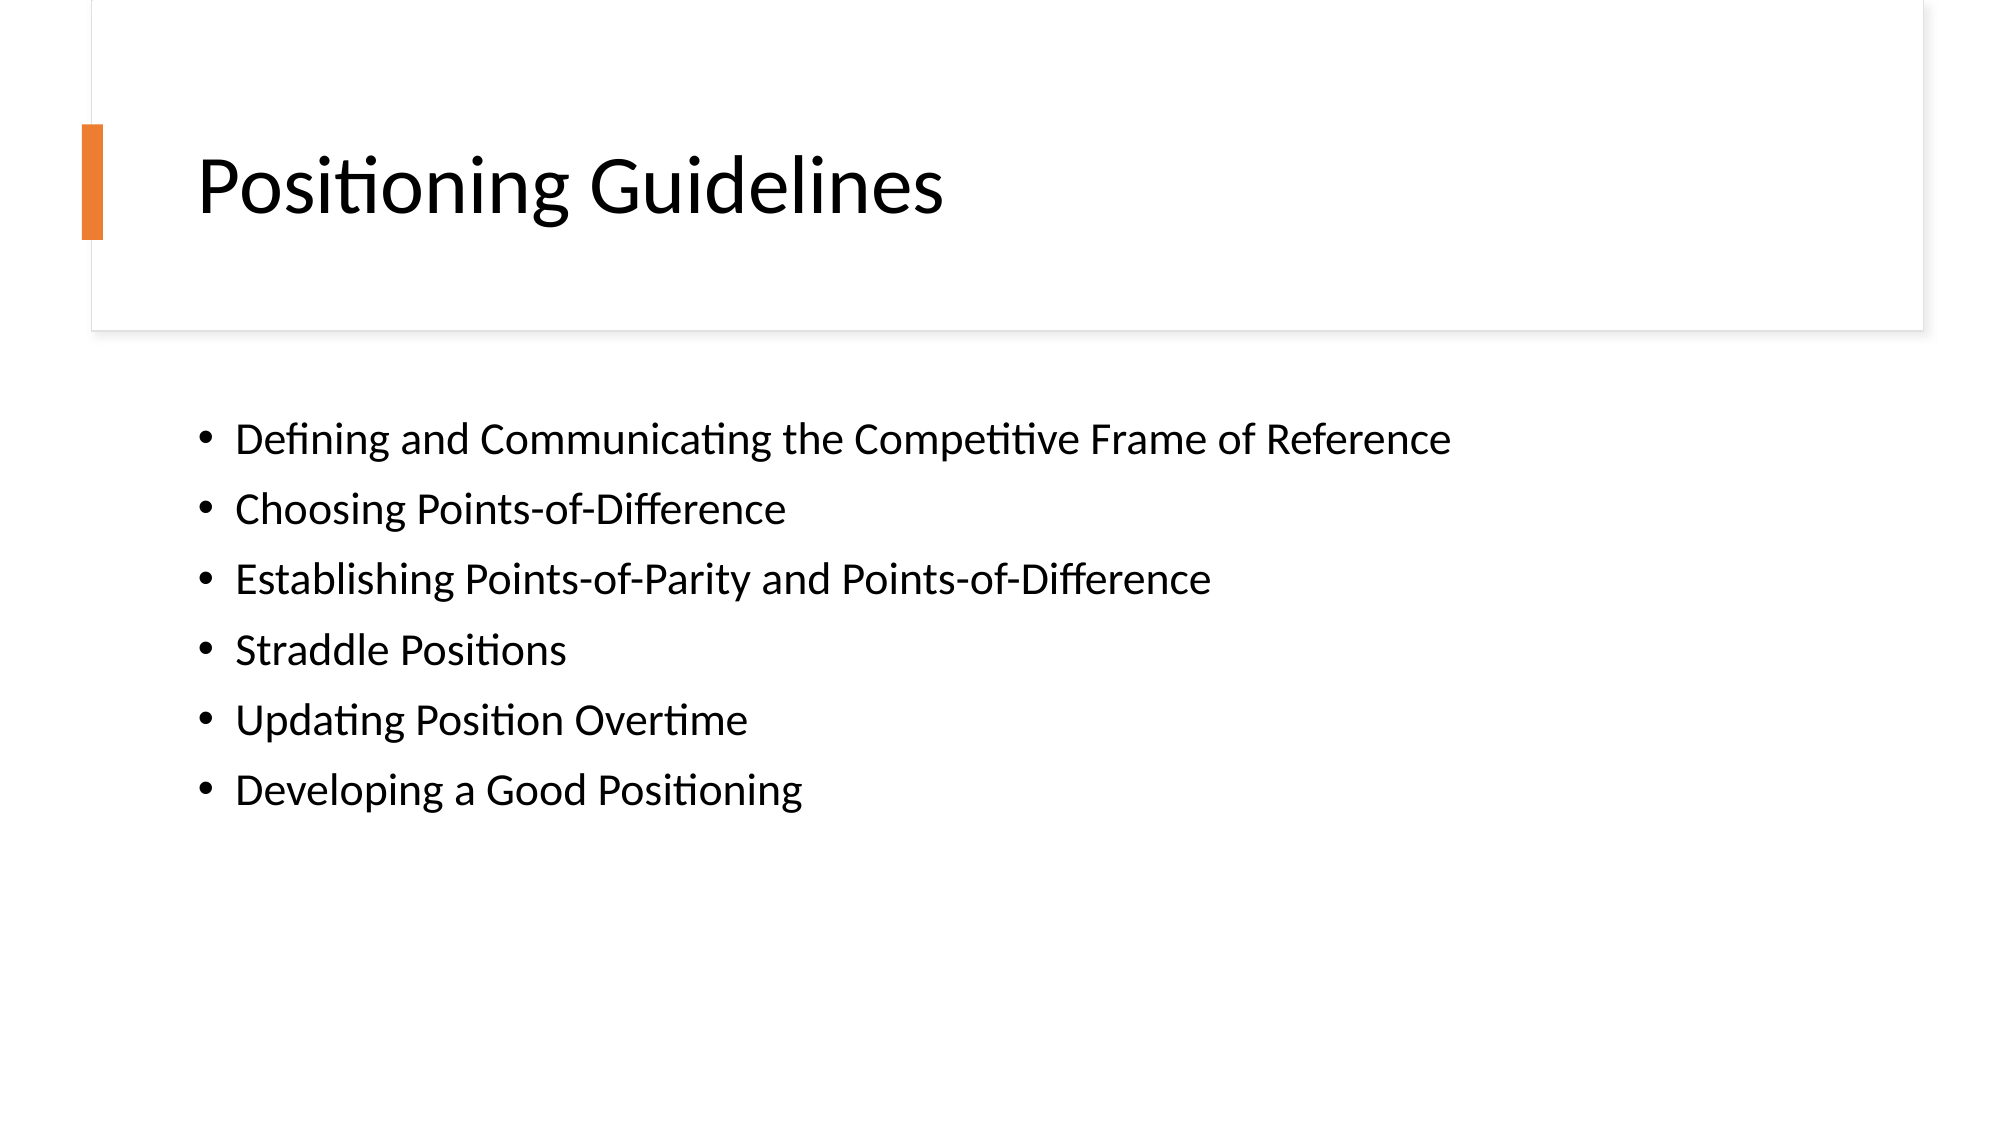

# Positioning Guidelines

Defining and Communicating the Competitive Frame of Reference
Choosing Points-of-Difference
Establishing Points-of-Parity and Points-of-Difference
Straddle Positions
Updating Position Overtime
Developing a Good Positioning